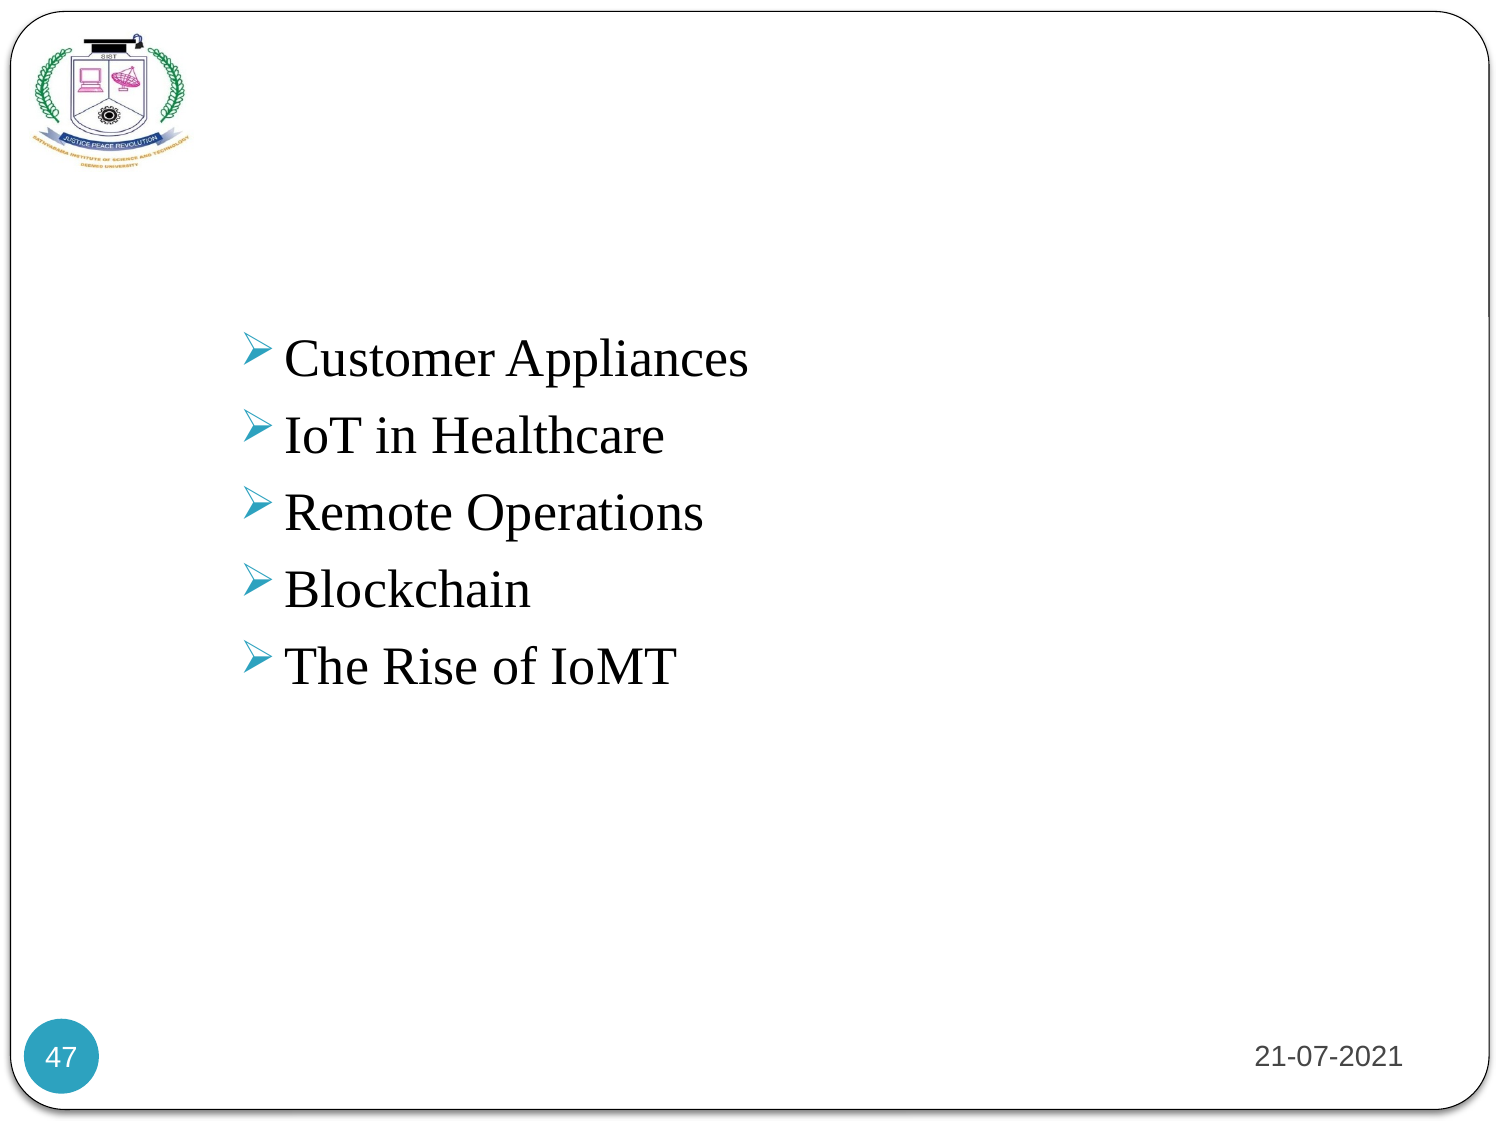

#

Customer Appliances
IoT in Healthcare
Remote Operations
Blockchain
The Rise of IoMT

21-07-2021
47